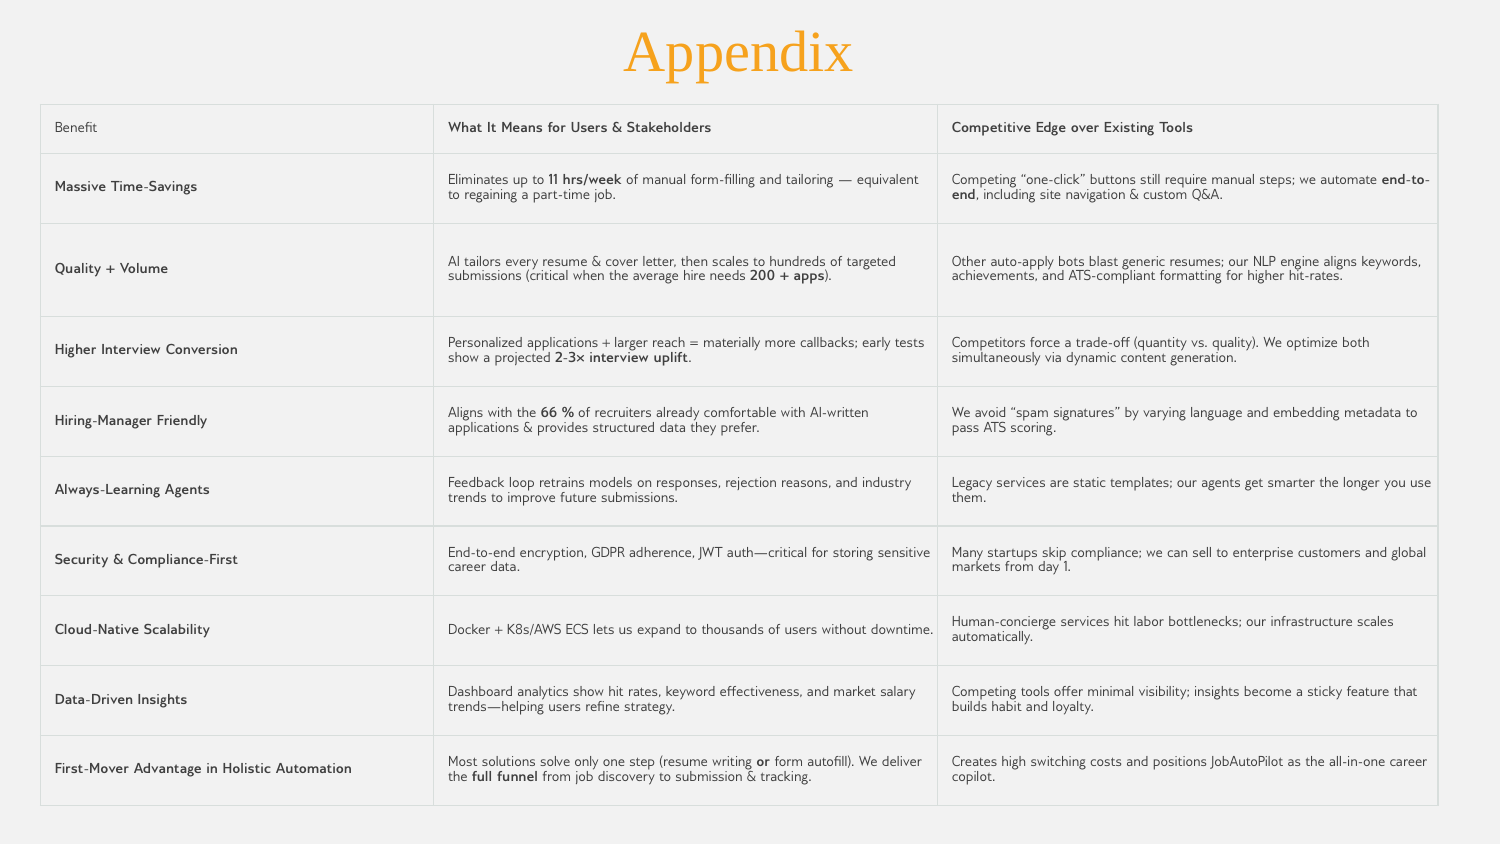

Appendix
| Benefit | What It Means for Users & Stakeholders | Competitive Edge over Existing Tools |
| --- | --- | --- |
| Massive Time-Savings | Eliminates up to 11 hrs/week of manual form-filling and tailoring — equivalent to regaining a part-time job. | Competing “one-click” buttons still require manual steps; we automate end-to-end, including site navigation & custom Q&A. |
| Quality + Volume | AI tailors every resume & cover letter, then scales to hundreds of targeted submissions (critical when the average hire needs 200 + apps). | Other auto-apply bots blast generic resumes; our NLP engine aligns keywords, achievements, and ATS-compliant formatting for higher hit-rates. |
| Higher Interview Conversion | Personalized applications + larger reach = materially more callbacks; early tests show a projected 2-3× interview uplift. | Competitors force a trade-off (quantity vs. quality). We optimize both simultaneously via dynamic content generation. |
| Hiring-Manager Friendly | Aligns with the 66 % of recruiters already comfortable with AI-written applications & provides structured data they prefer. | We avoid “spam signatures” by varying language and embedding metadata to pass ATS scoring. |
| Always-Learning Agents | Feedback loop retrains models on responses, rejection reasons, and industry trends to improve future submissions. | Legacy services are static templates; our agents get smarter the longer you use them. |
| Security & Compliance-First | End-to-end encryption, GDPR adherence, JWT auth—critical for storing sensitive career data. | Many startups skip compliance; we can sell to enterprise customers and global markets from day 1. |
| Cloud-Native Scalability | Docker + K8s/AWS ECS lets us expand to thousands of users without downtime. | Human-concierge services hit labor bottlenecks; our infrastructure scales automatically. |
| Data-Driven Insights | Dashboard analytics show hit rates, keyword effectiveness, and market salary trends—helping users refine strategy. | Competing tools offer minimal visibility; insights become a sticky feature that builds habit and loyalty. |
| First-Mover Advantage in Holistic Automation | Most solutions solve only one step (resume writing or form autofill). We deliver the full funnel from job discovery to submission & tracking. | Creates high switching costs and positions JobAutoPilot as the all-in-one career copilot. |